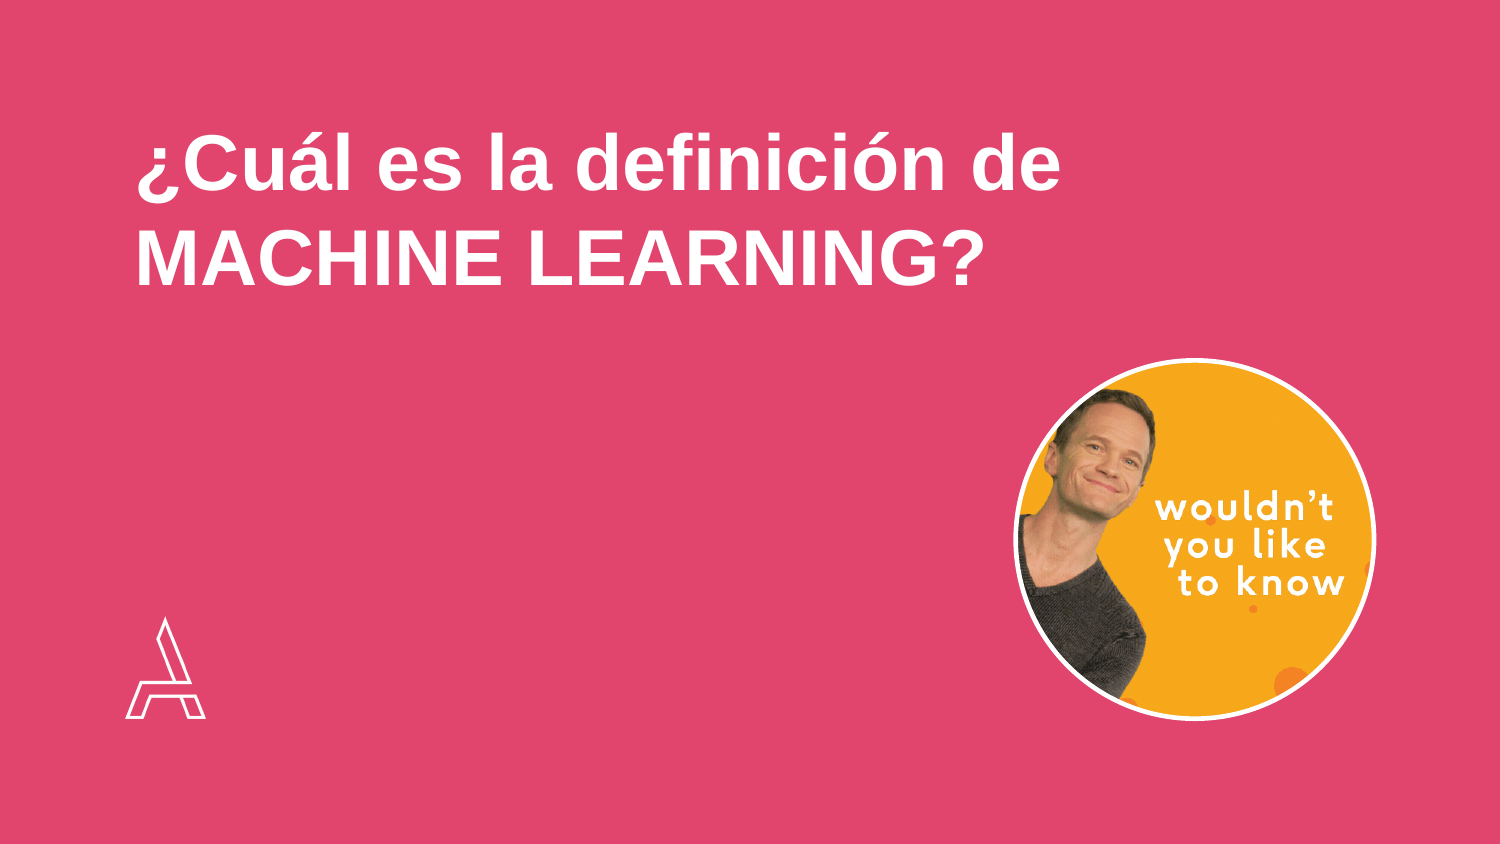

# ¿Cuál es la definición de
MACHINE LEARNING?